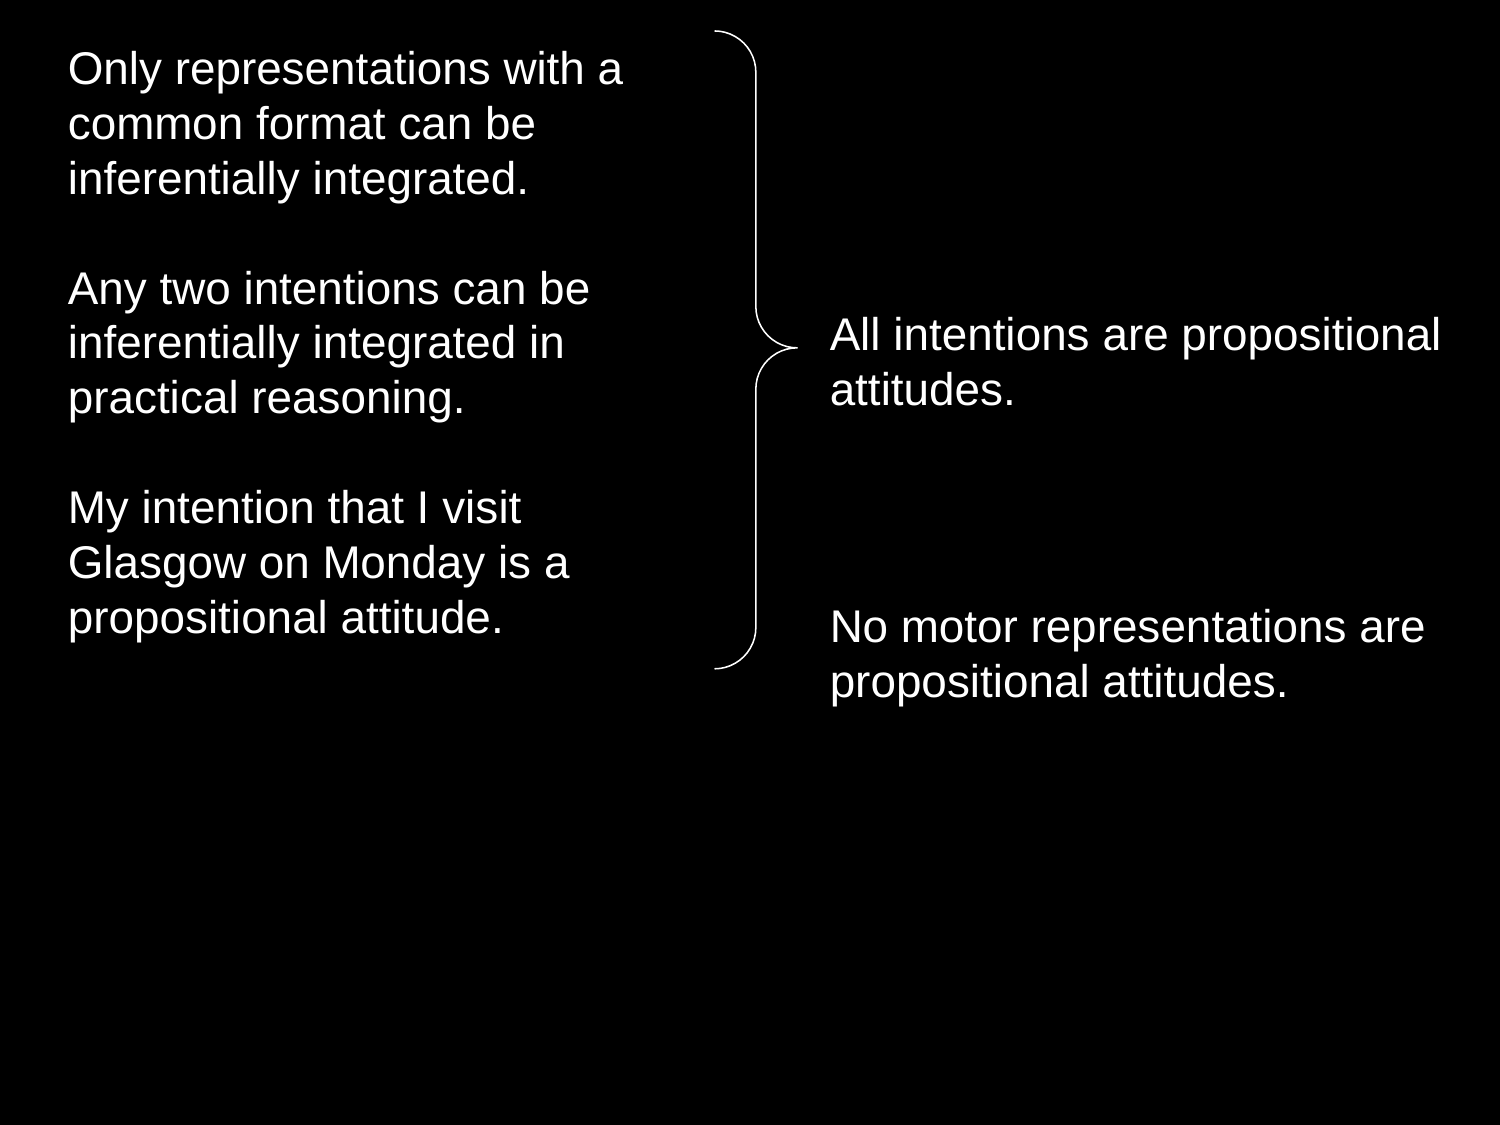

Only representations with a common format can be inferentially integrated.

Any two intentions can be inferentially integrated in practical reasoning.

My intention that I visit Glasgow on Monday is a propositional attitude.

All intentions are propositional attitudes.
No motor representations are propositional attitudes.